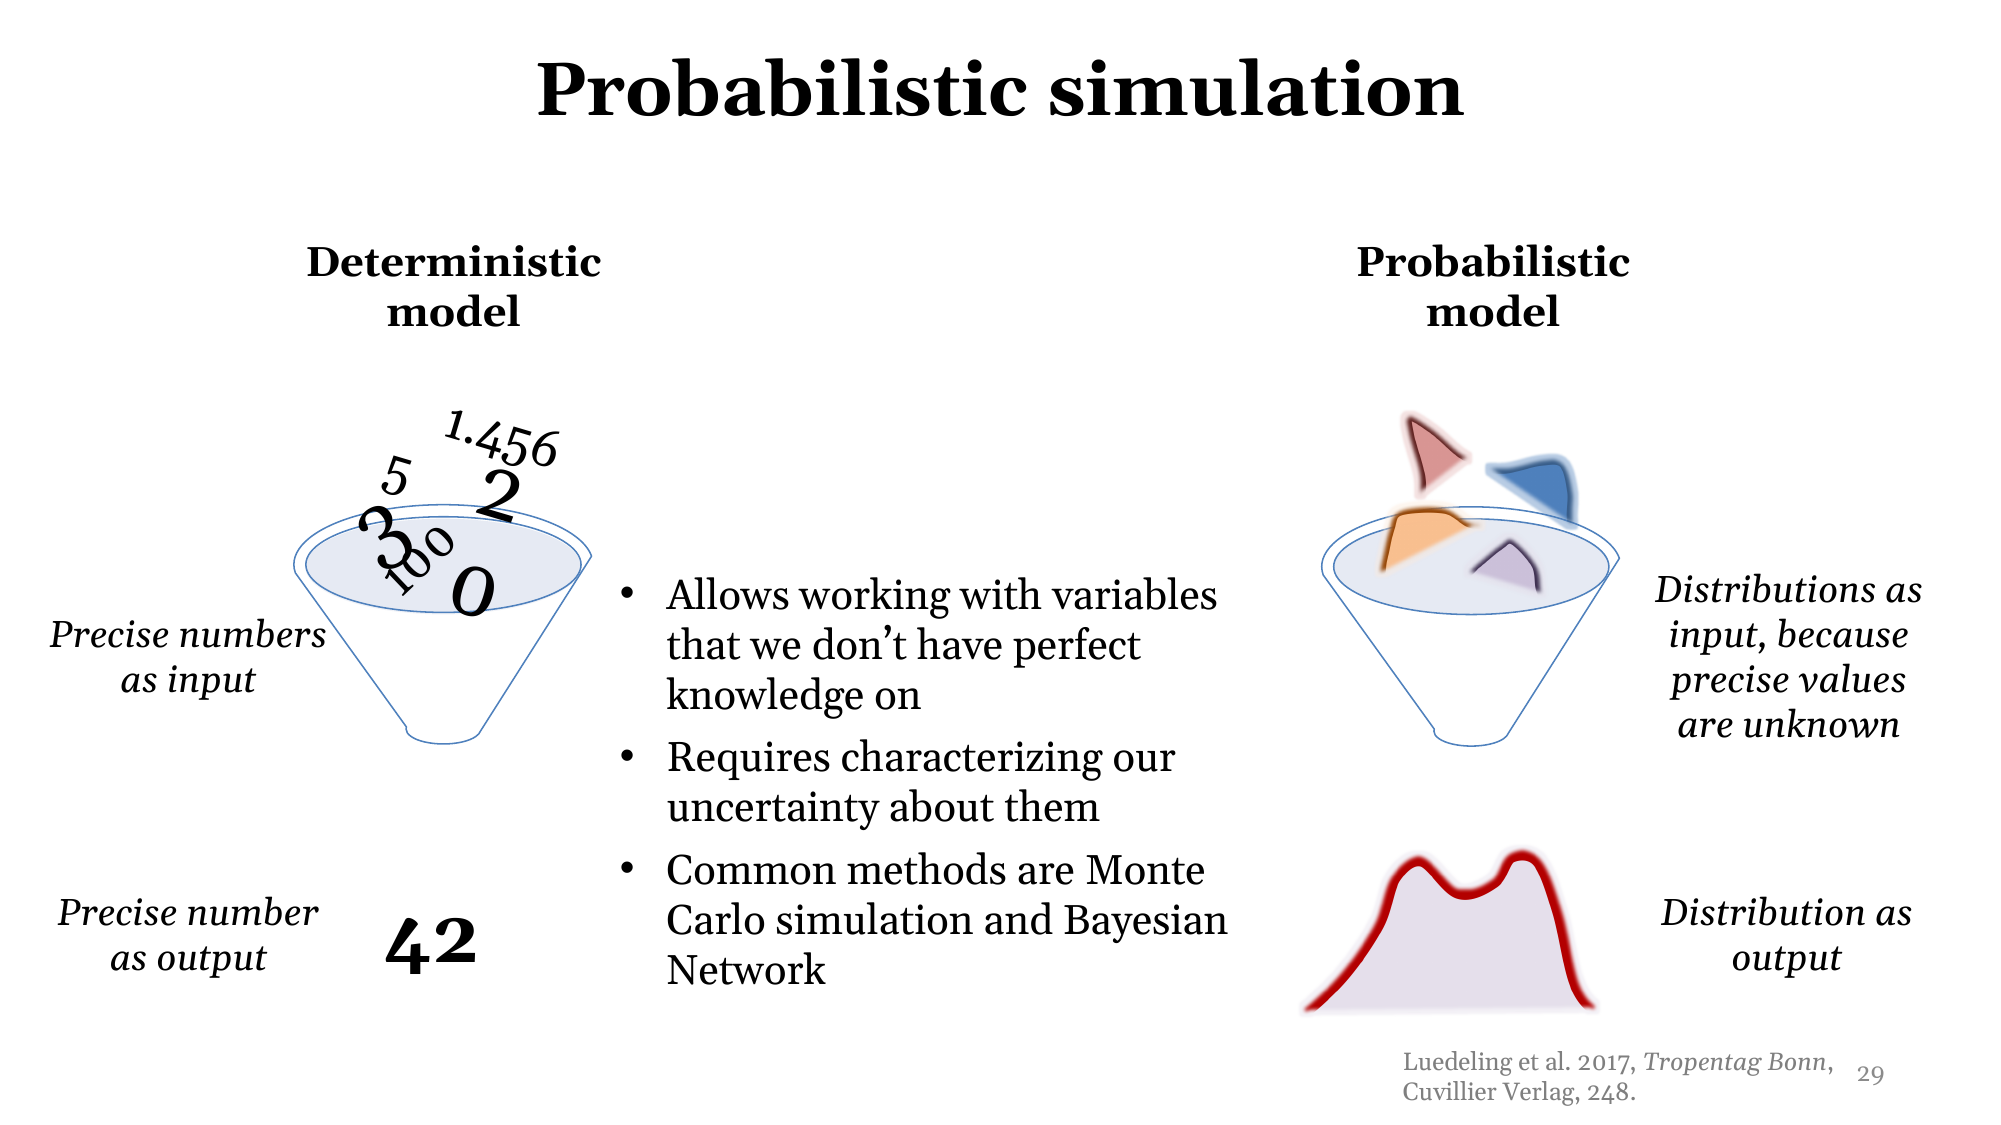

Probabilistic simulation
Deterministic
model
Probabilistic
model
1.456

20
5

3

100

Distributions as input, because precise values are unknown
Allows working with variables that we don’t have perfect knowledge on
Requires characterizing our uncertainty about them
Common methods are Monte Carlo simulation and Bayesian Network
Precise numbers as input

Precise number as output
42
Distribution as output
Luedeling et al. 2017, Tropentag Bonn, Cuvillier Verlag, 248.
29